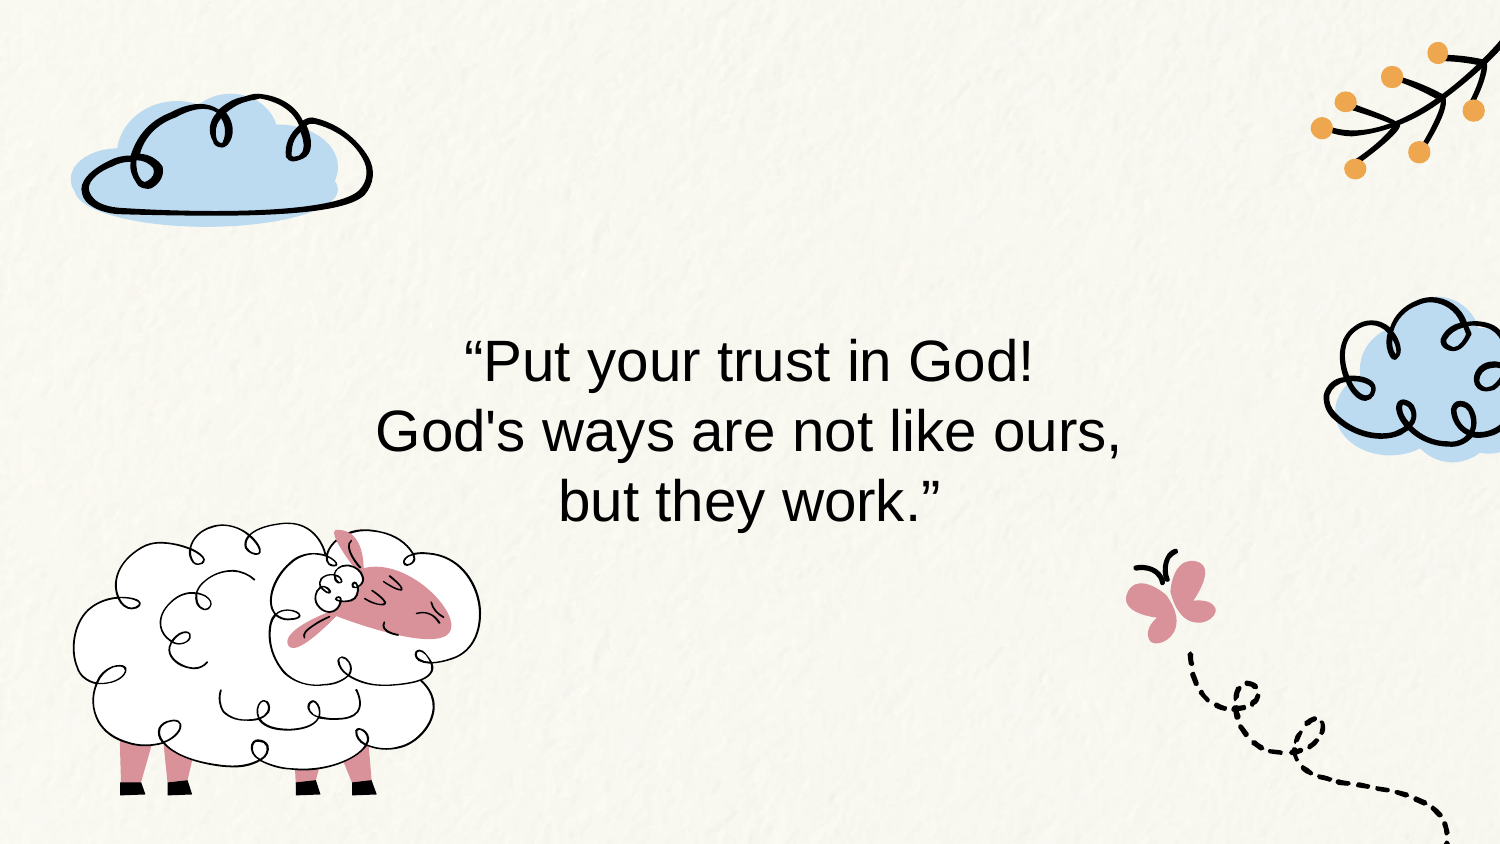

“Put your trust in God!
God's ways are not like ours, but they work.”